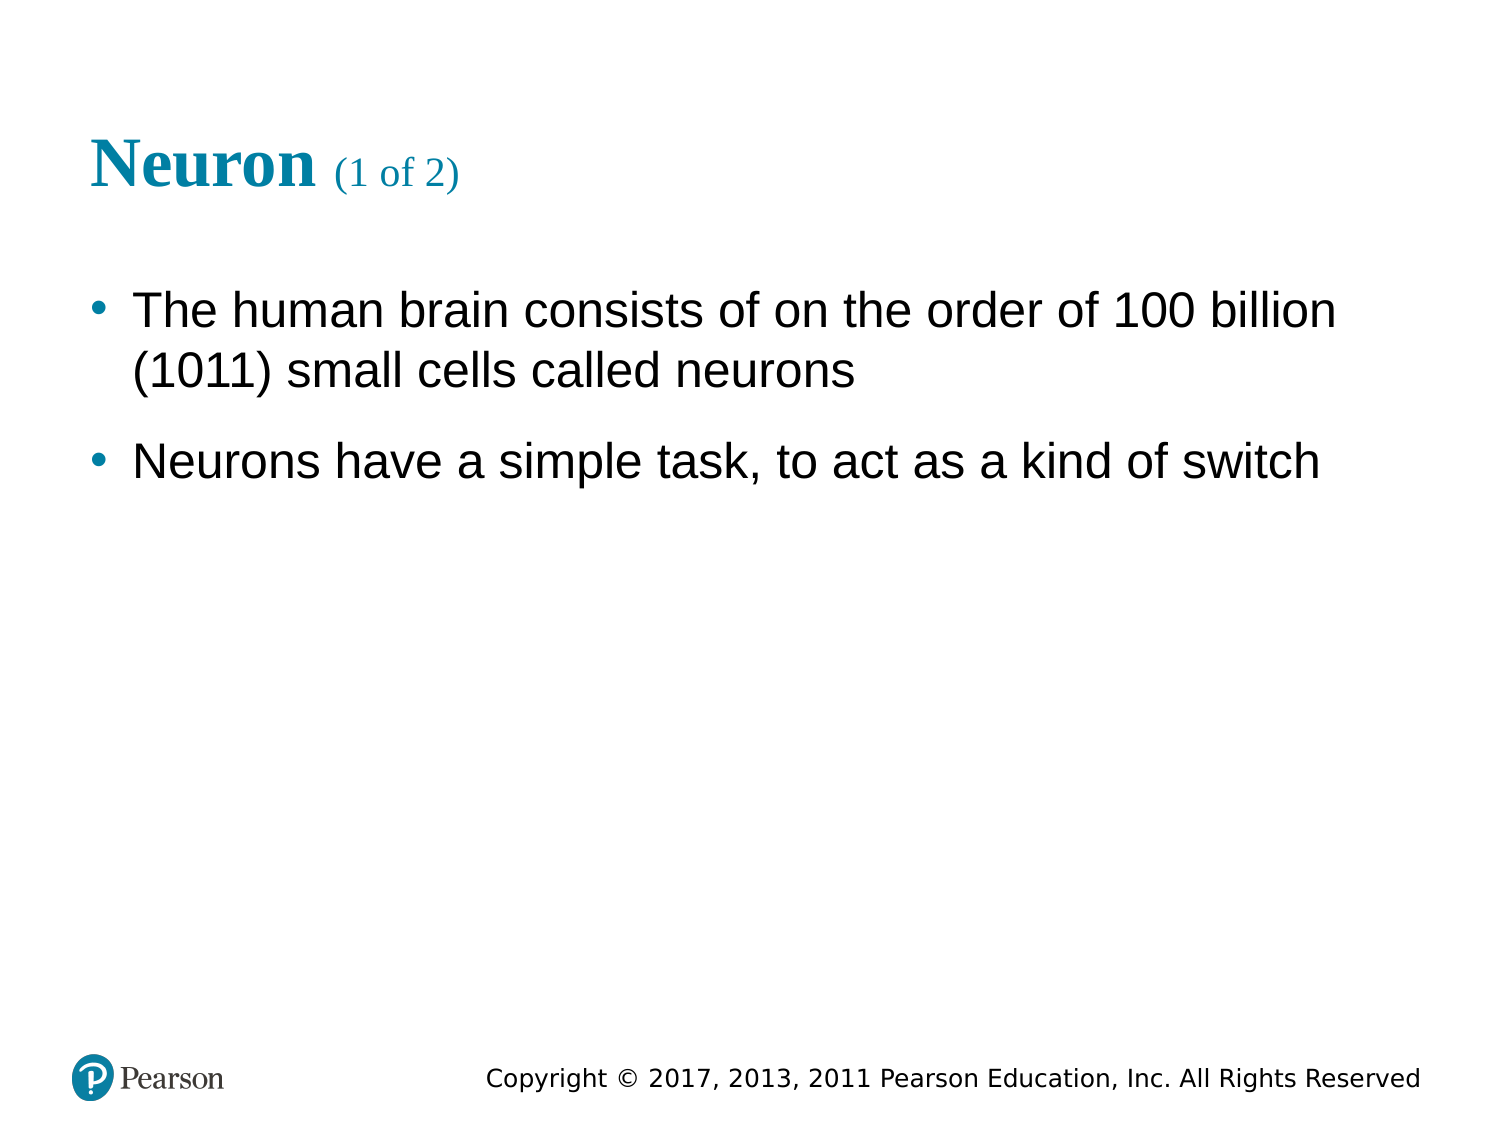

# Neuron (1 of 2)
The human brain consists of on the order of 100 billion (1011) small cells called neurons
Neurons have a simple task, to act as a kind of switch